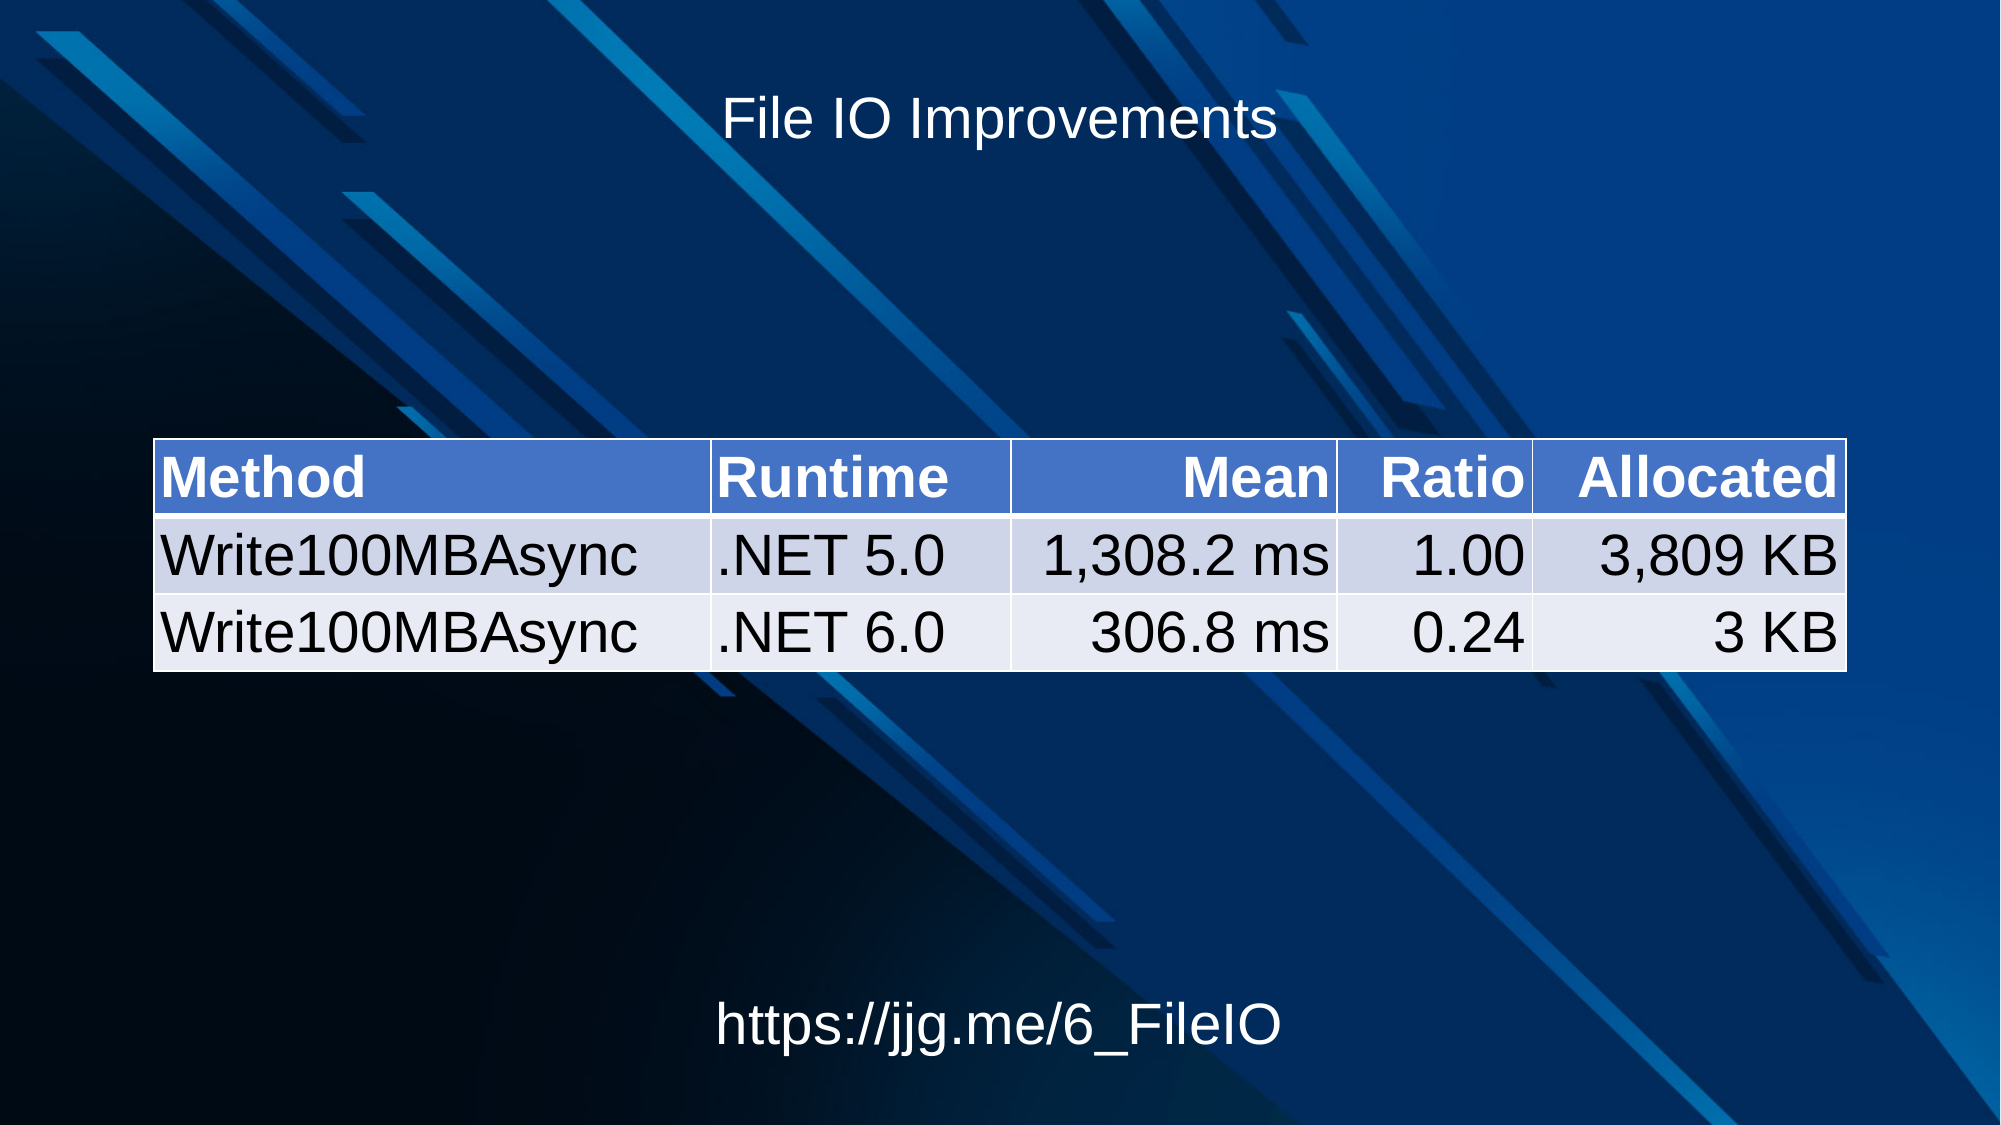

# File IO Improvements
| Method | Runtime | Mean | Ratio | Allocated |
| --- | --- | --- | --- | --- |
| Write100MBAsync | .NET 5.0 | 1,308.2 ms | 1.00 | 3,809 KB |
| Write100MBAsync | .NET 6.0 | 306.8 ms | 0.24 | 3 KB |
https://jjg.me/6_FileIO